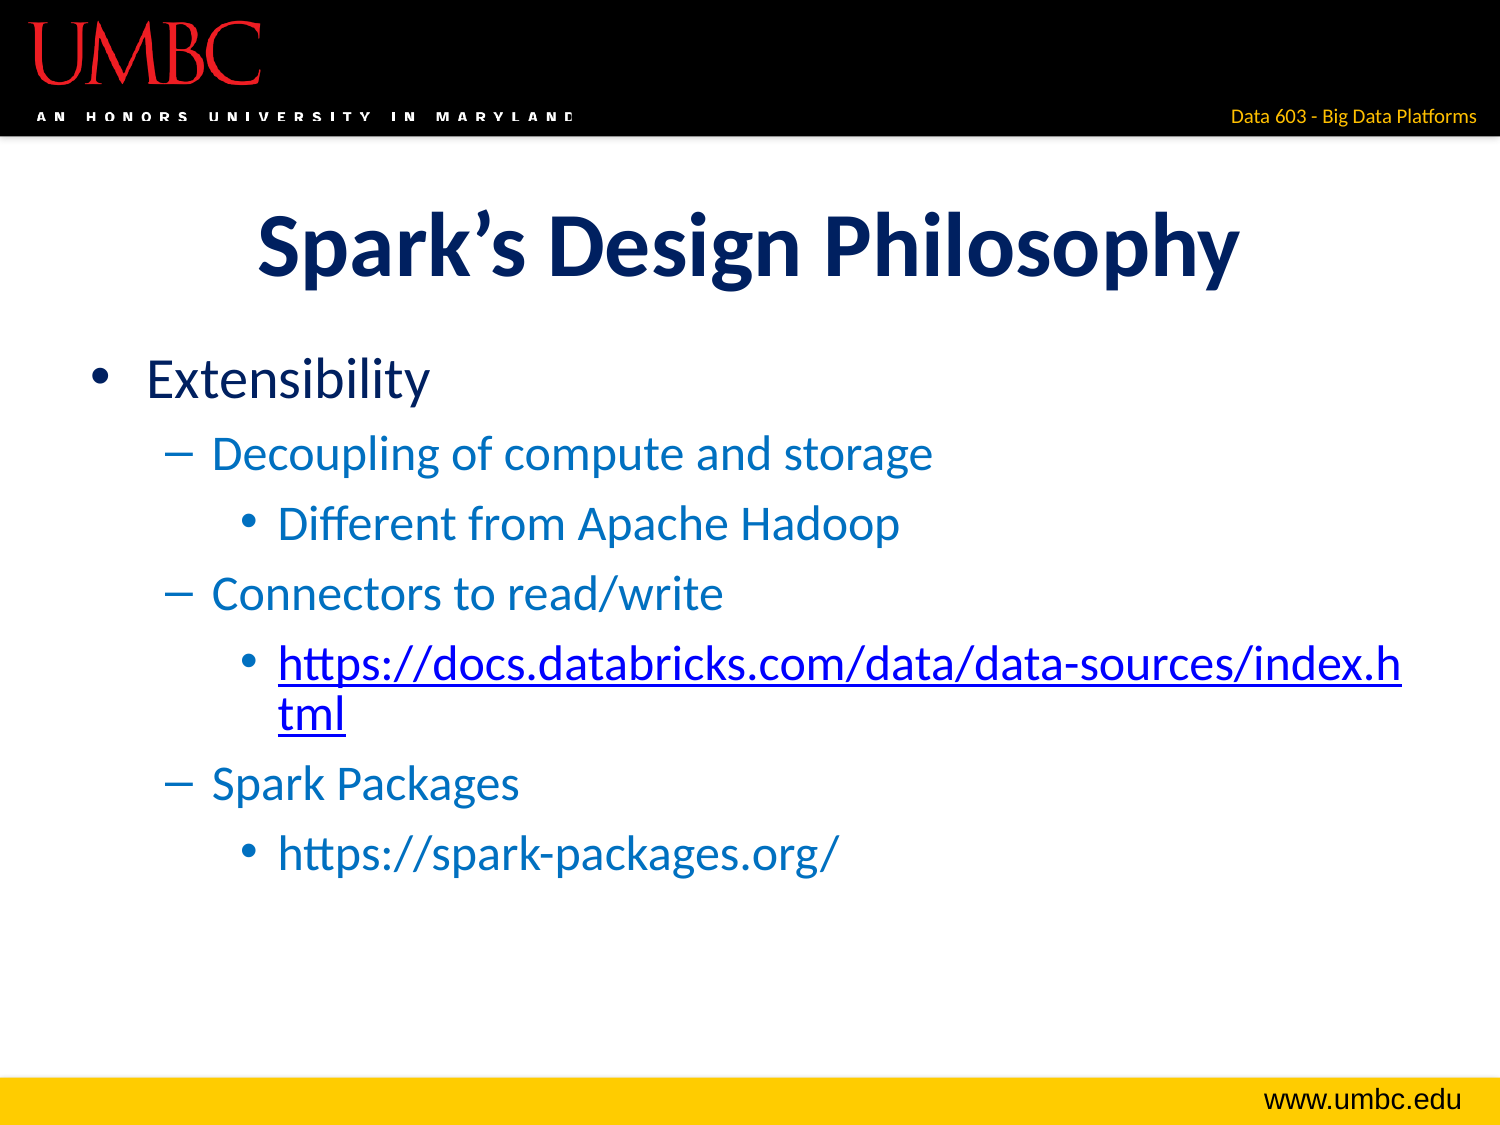

# Spark’s Design Philosophy
Extensibility
Decoupling of compute and storage
Different from Apache Hadoop
Connectors to read/write
https://docs.databricks.com/data/data-sources/index.html
Spark Packages
https://spark-packages.org/